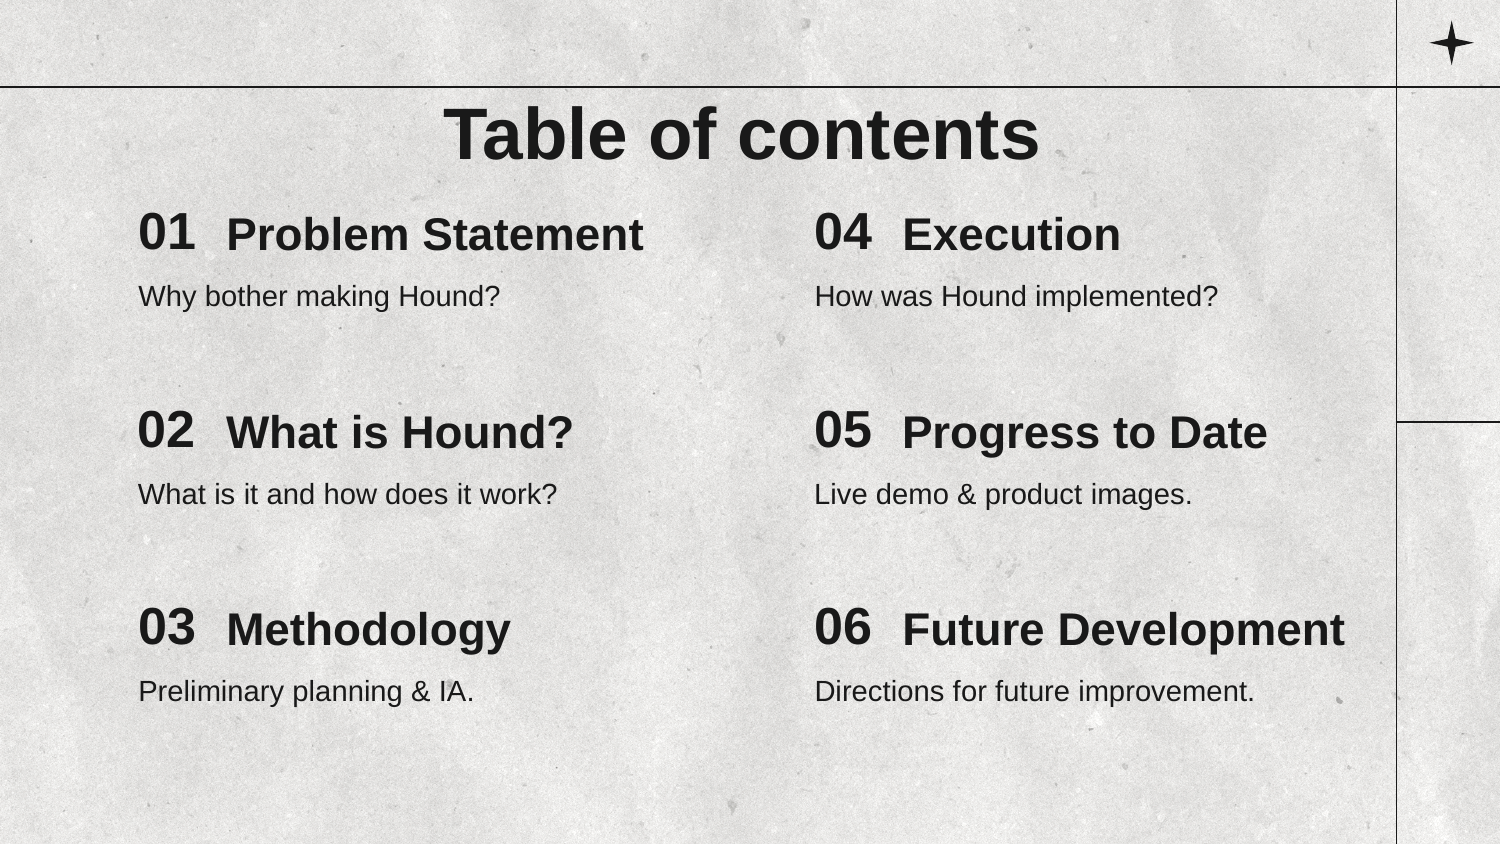

Table of contents
01
# Problem Statement
04
Execution
Why bother making Hound?
How was Hound implemented?
02
What is Hound?
05
Progress to Date
What is it and how does it work?
Live demo & product images.
03
Methodology
06
Future Development
Preliminary planning & IA.
Directions for future improvement.